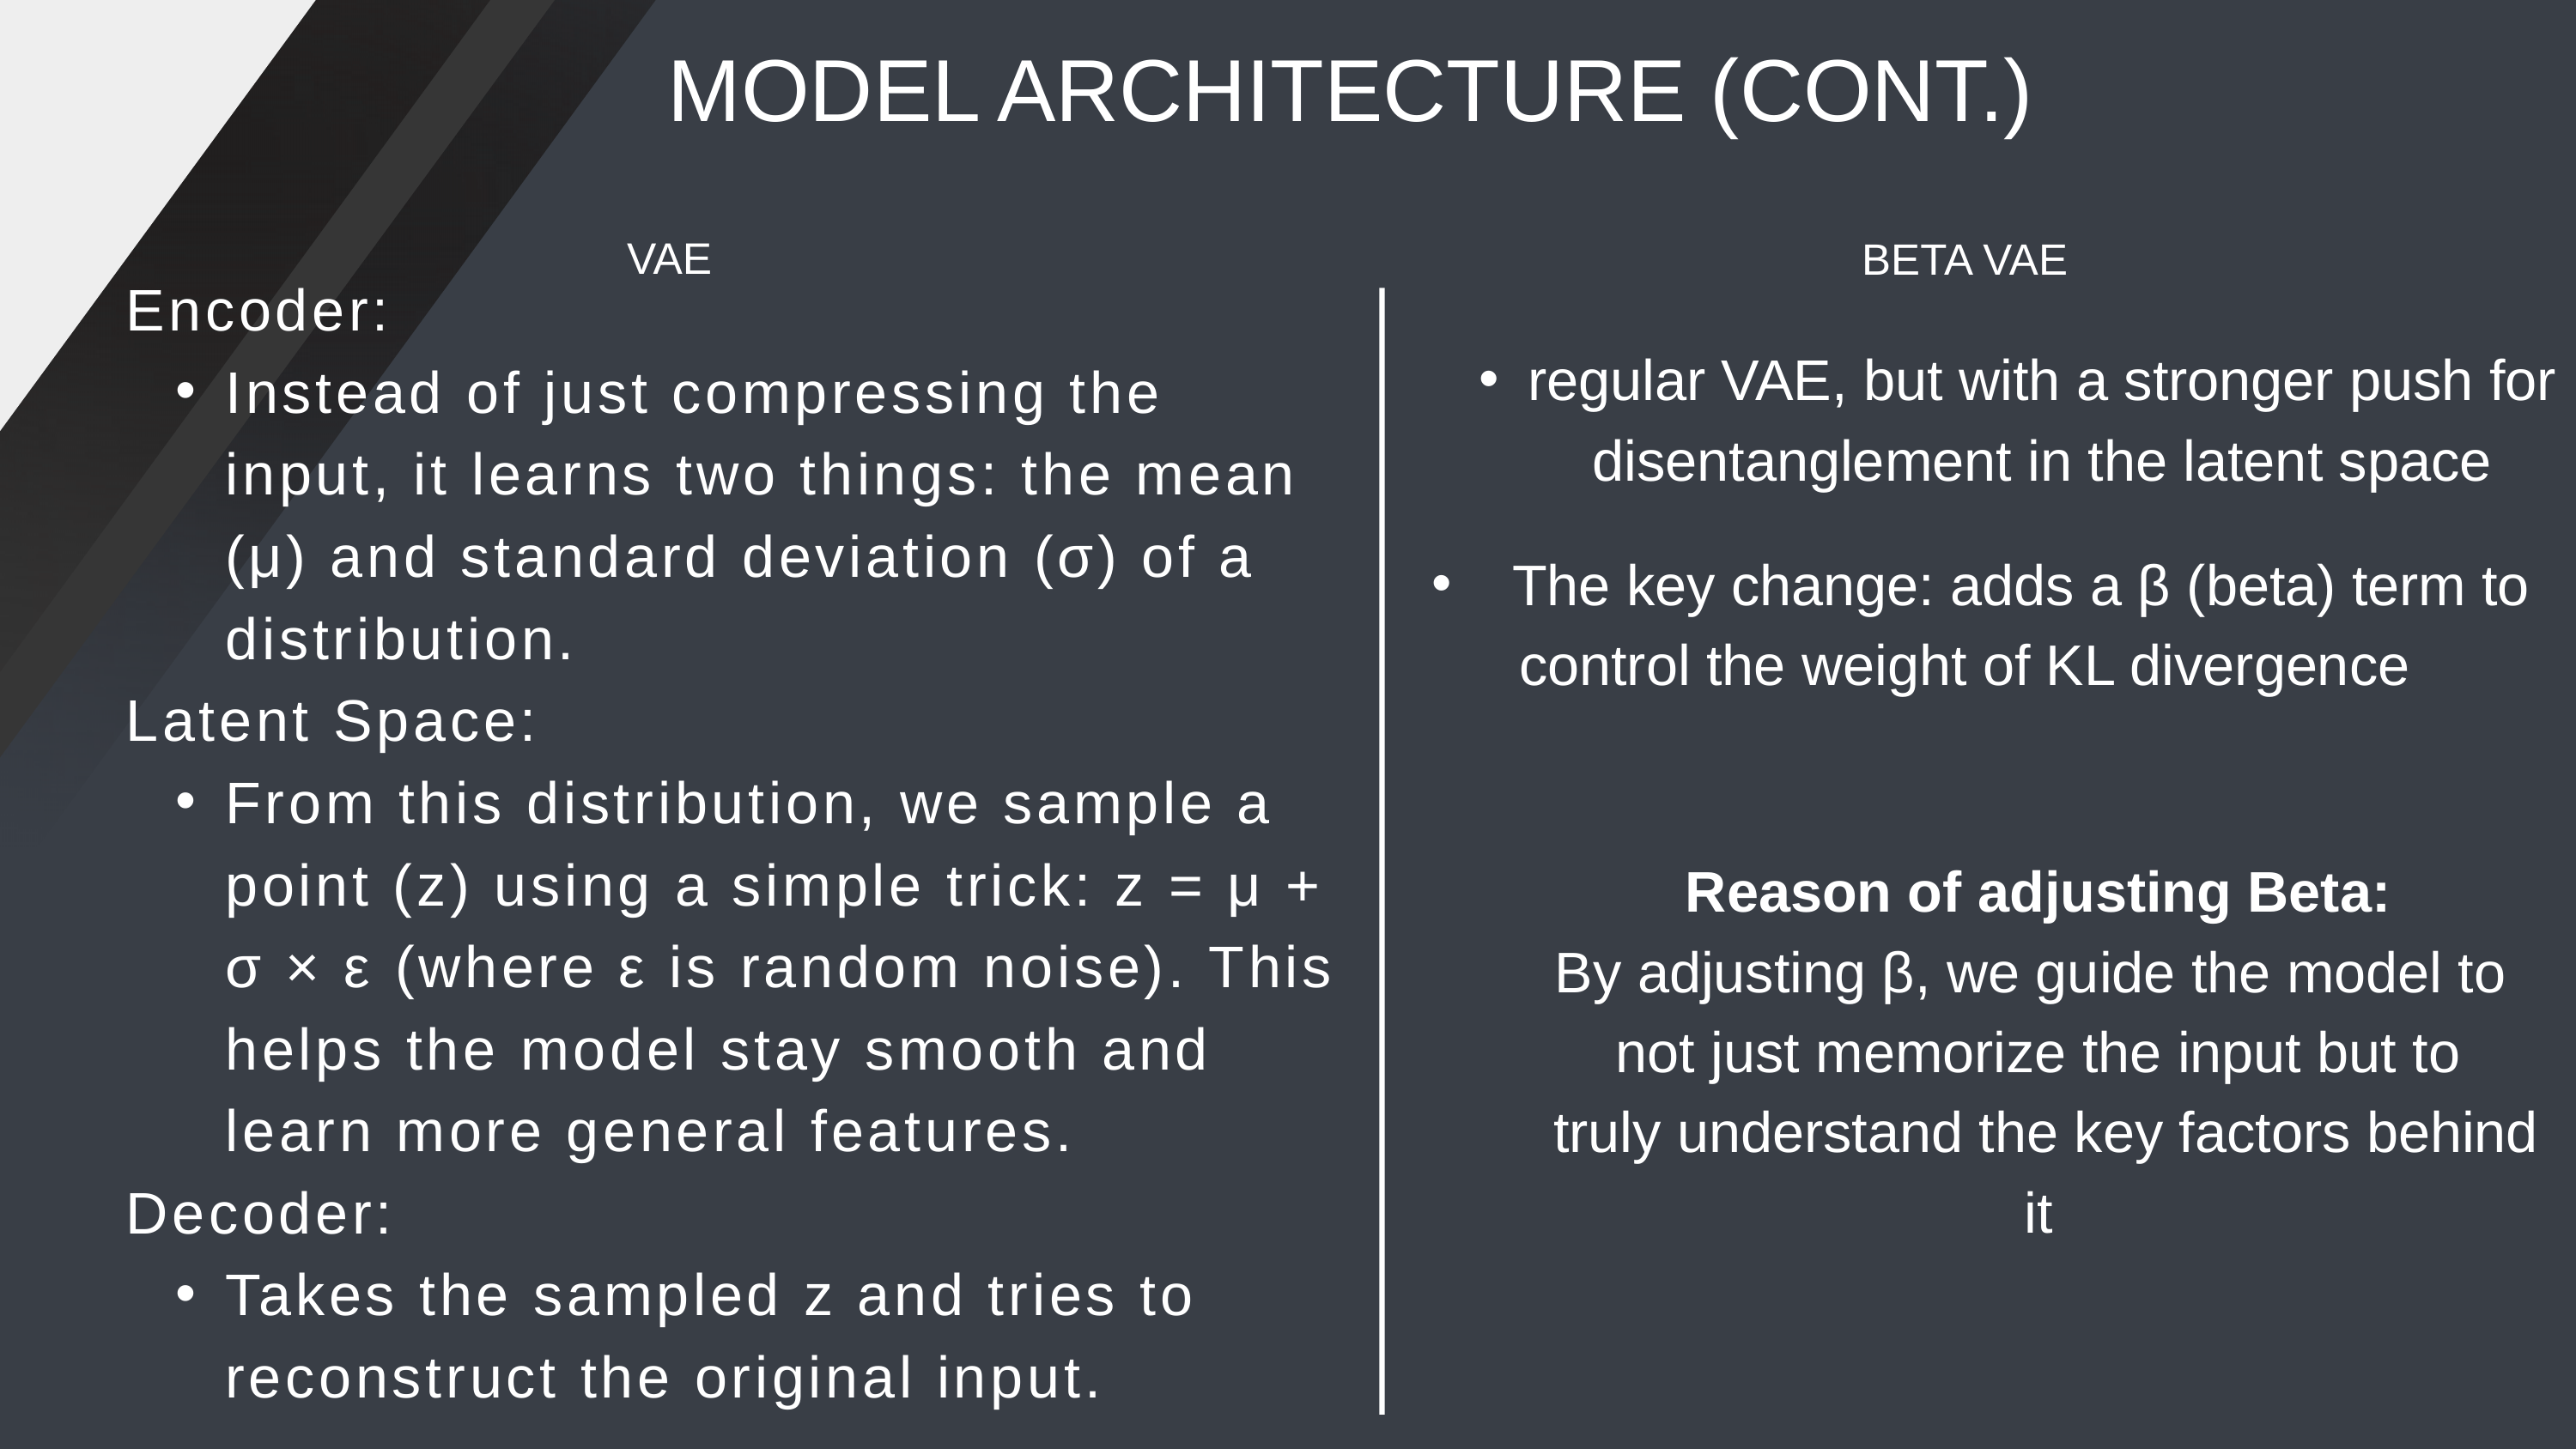

MODEL ARCHITECTURE (CONT.)

VAE
BETA VAE
Encoder:
Instead of just compressing the input, it learns two things: the mean (μ) and standard deviation (σ) of a distribution.
Latent Space:
From this distribution, we sample a point (z) using a simple trick: z = μ + σ × ε (where ε is random noise). This helps the model stay smooth and learn more general features.
Decoder:
Takes the sampled z and tries to reconstruct the original input.

regular VAE, but with a stronger push for disentanglement in the latent space
  The key change: adds a β (beta) term to
control the weight of KL divergence
Reason of adjusting Beta:
By adjusting β, we guide the model to
not just memorize the input but to
 truly understand the key factors behind it